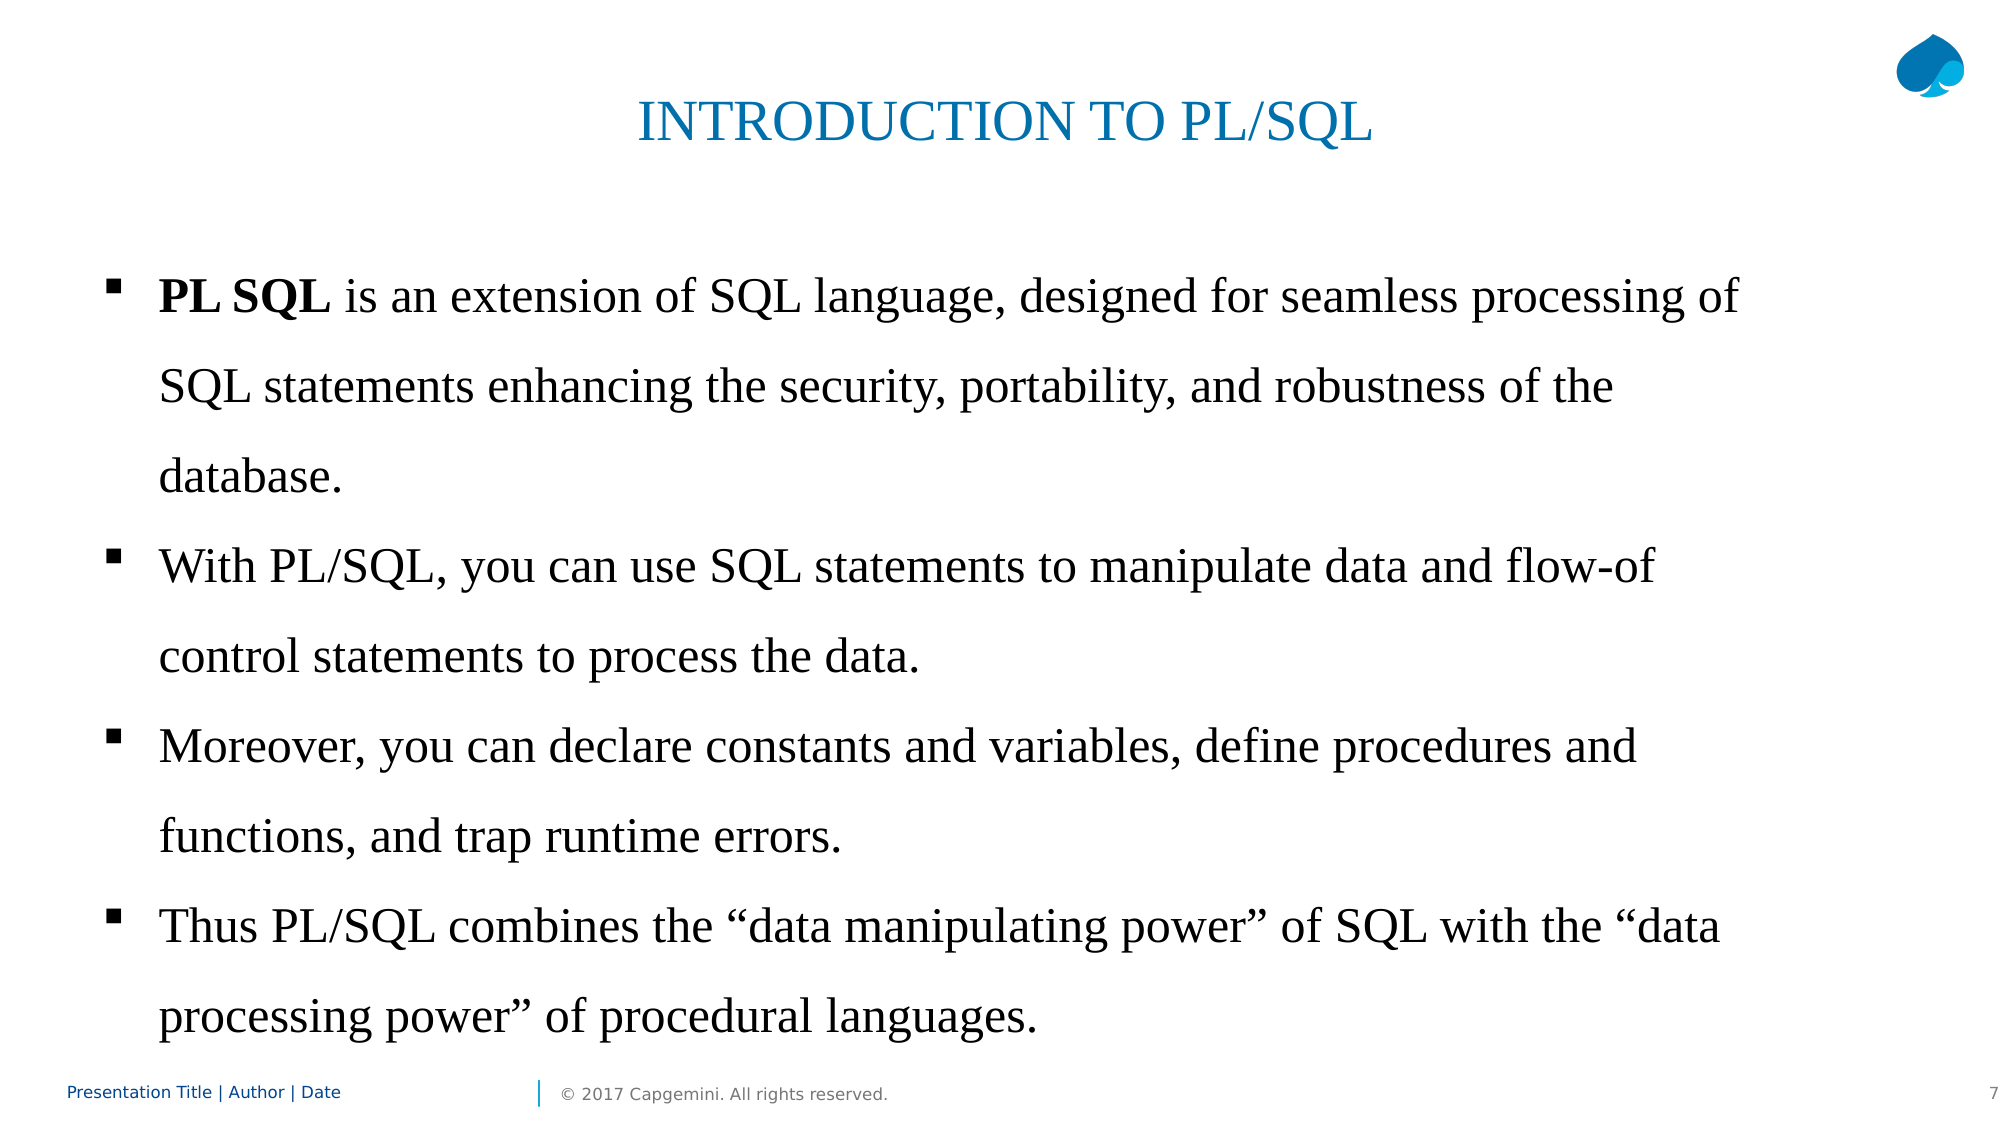

INTRODUCTION TO PL/SQL
PL SQL is an extension of SQL language, designed for seamless processing of SQL statements enhancing the security, portability, and robustness of the database.
With PL/SQL, you can use SQL statements to manipulate data and flow-of control statements to process the data.
Moreover, you can declare constants and variables, define procedures and functions, and trap runtime errors.
Thus PL/SQL combines the “data manipulating power” of SQL with the “data processing power” of procedural languages.